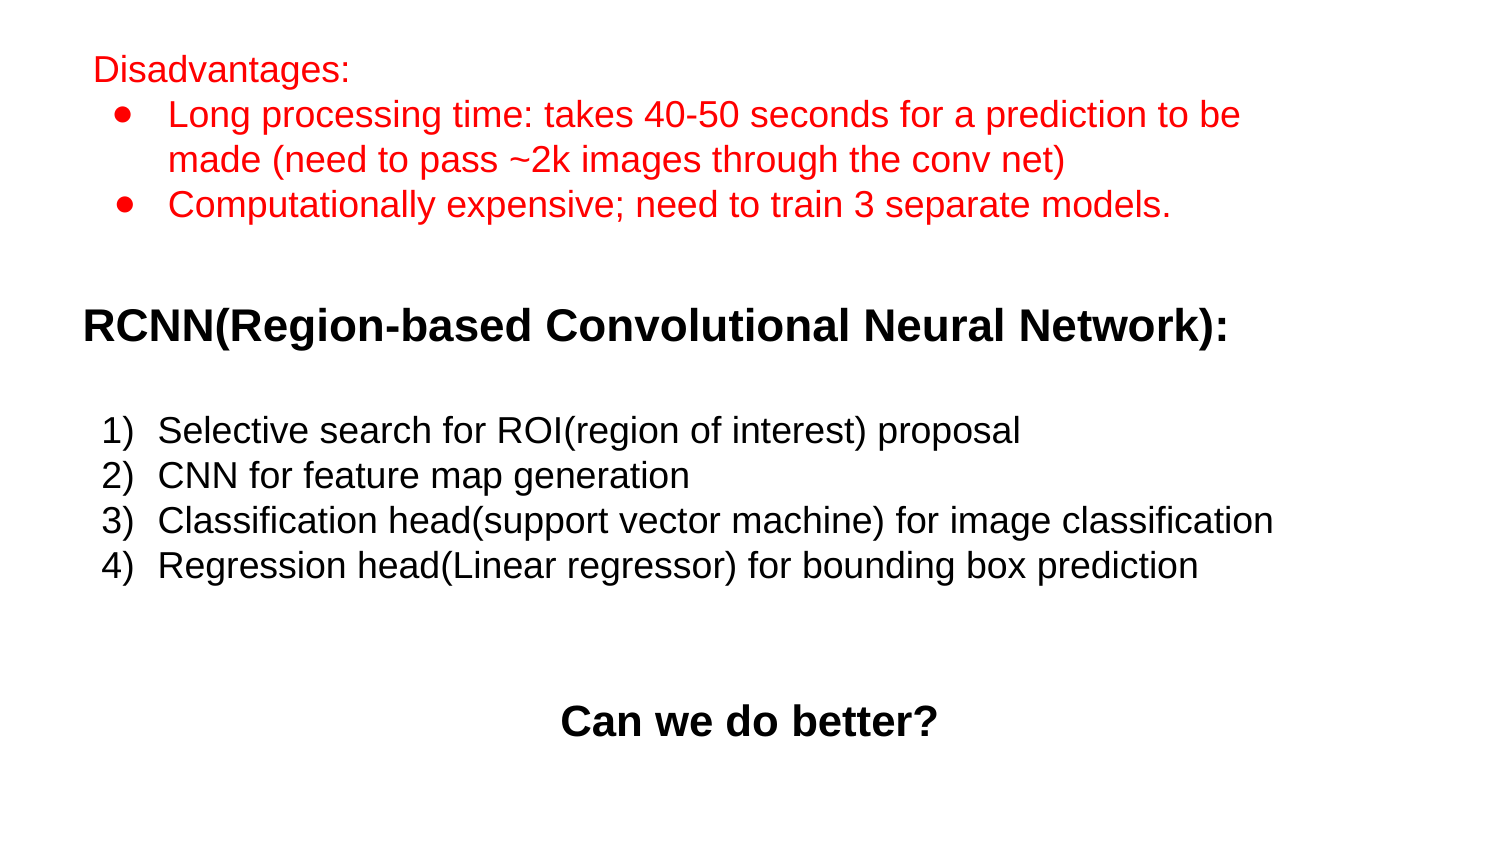

Disadvantages:
Long processing time: takes 40-50 seconds for a prediction to be made (need to pass ~2k images through the conv net)
Computationally expensive; need to train 3 separate models.
RCNN(Region-based Convolutional Neural Network):

Selective search for ROI(region of interest) proposal
CNN for feature map generation
Classification head(support vector machine) for image classification
Regression head(Linear regressor) for bounding box prediction
Can we do better?